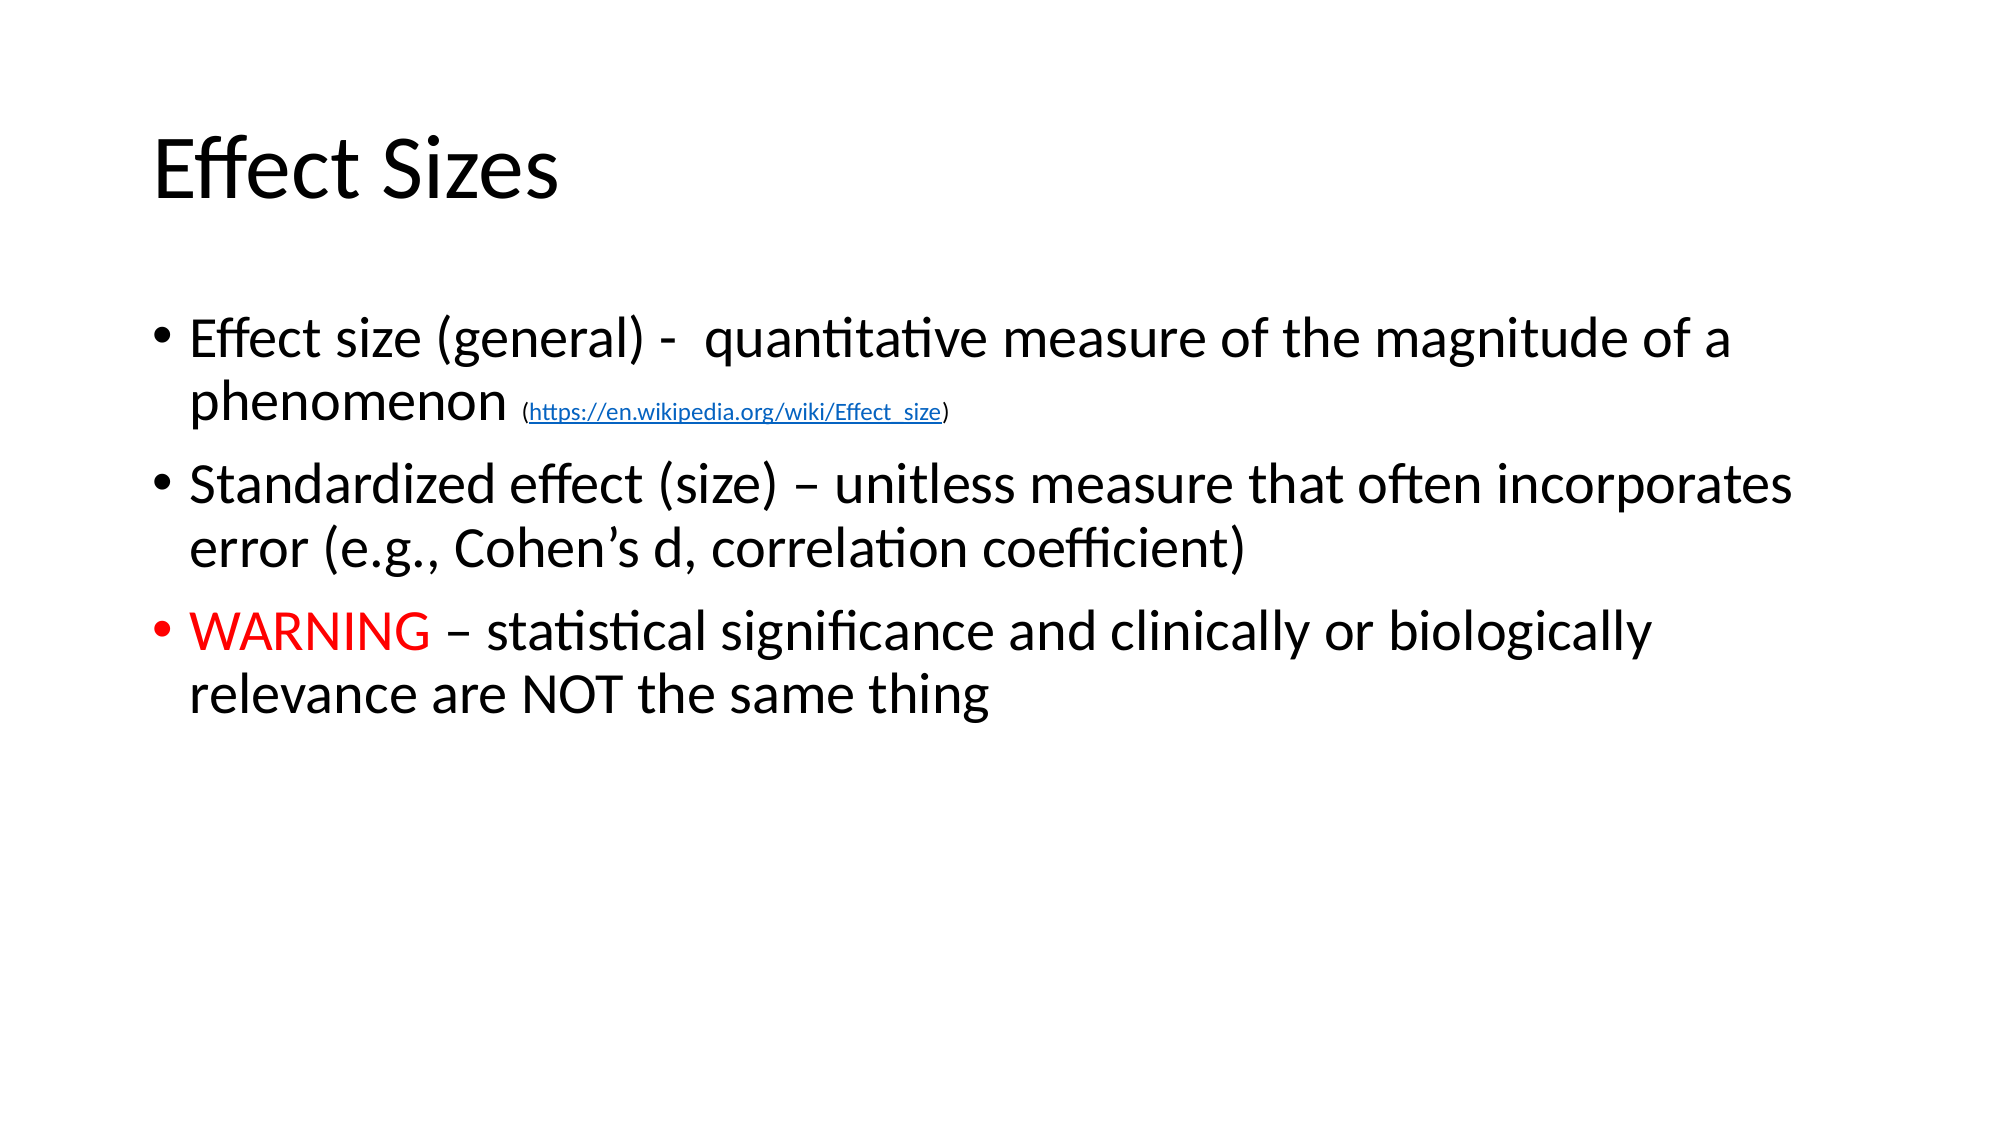

# Effect Sizes
Effect size (general) -  quantitative measure of the magnitude of a phenomenon (https://en.wikipedia.org/wiki/Effect_size)
Standardized effect (size) – unitless measure that often incorporates error (e.g., Cohen’s d, correlation coefficient)
WARNING – statistical significance and clinically or biologically relevance are NOT the same thing